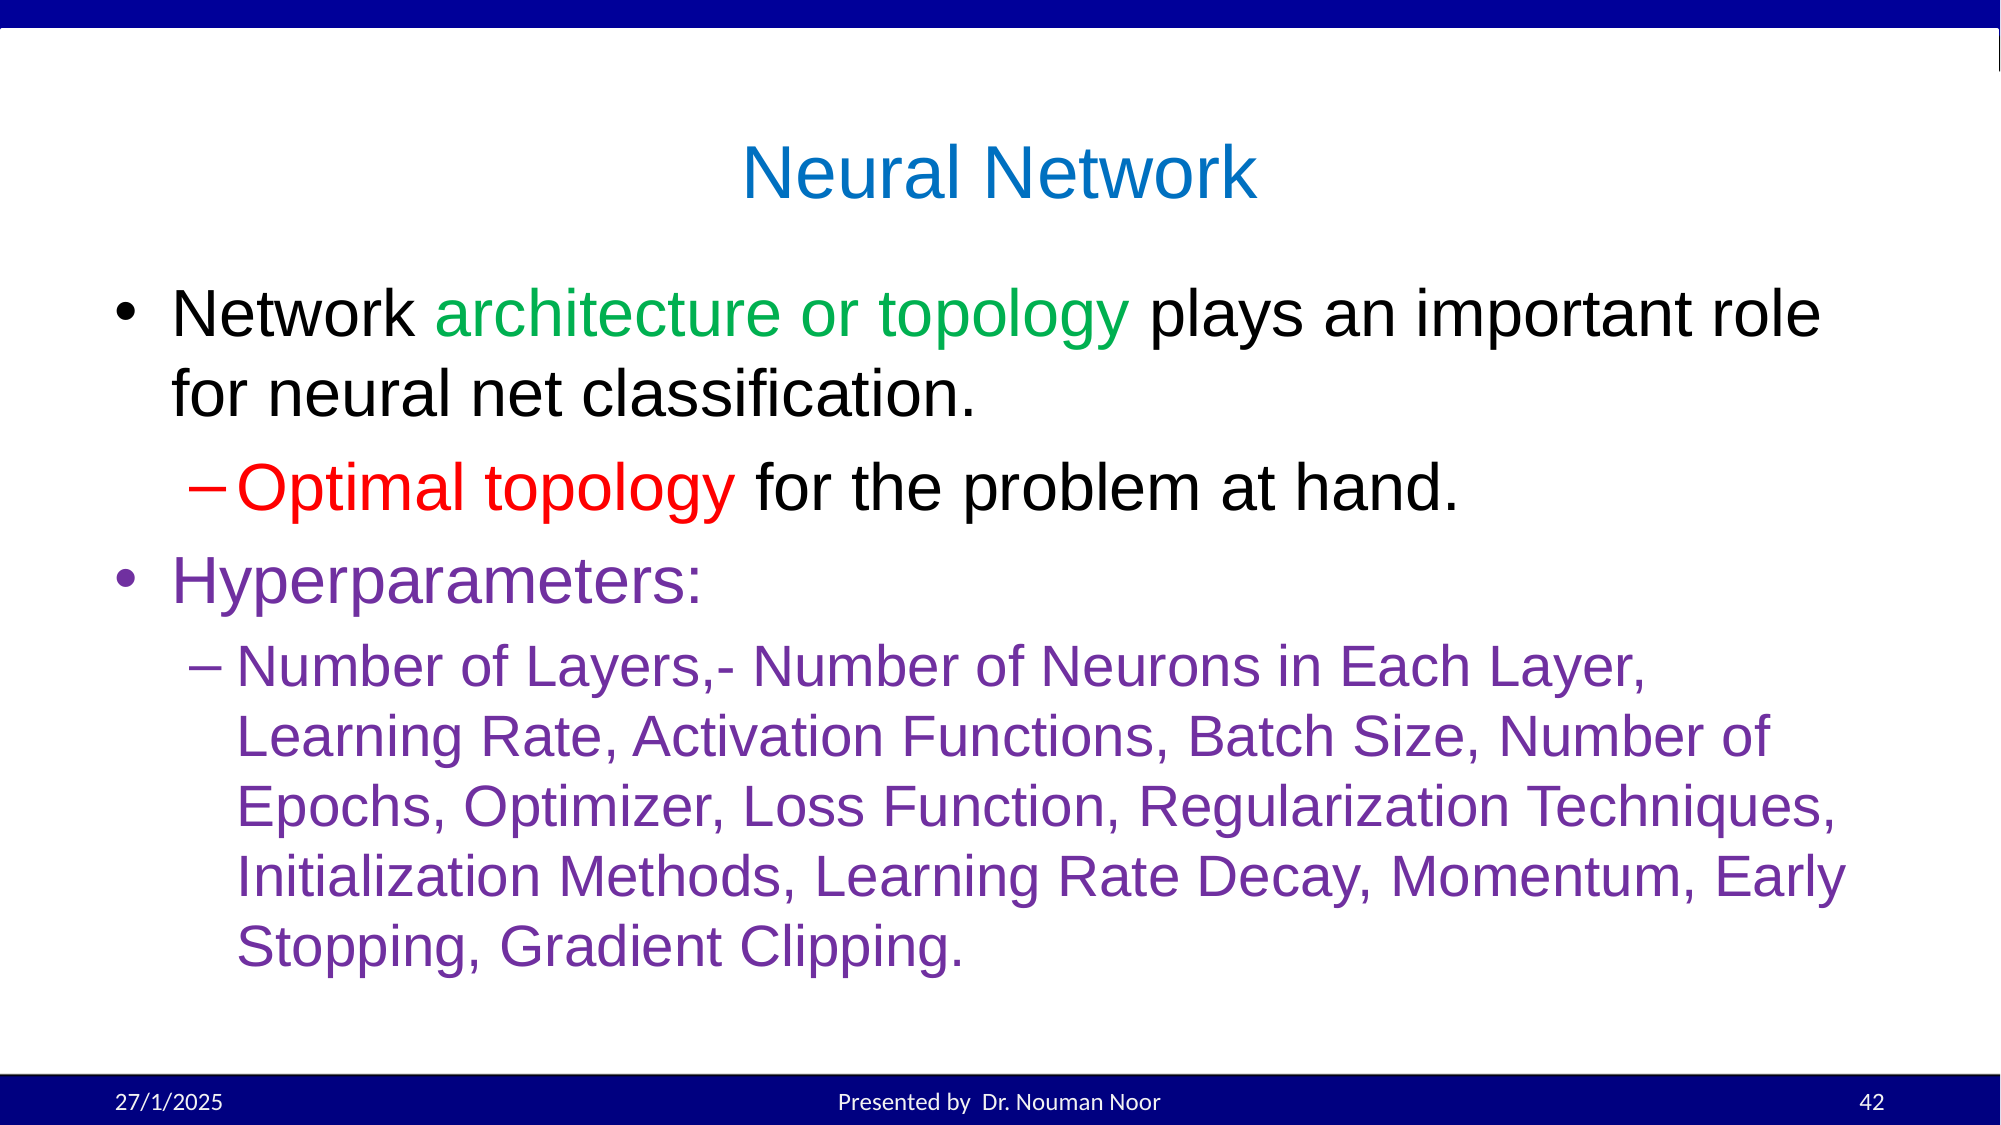

# Neural Network
Network architecture or topology plays an important role for neural net classification.
Optimal topology for the problem at hand.
Hyperparameters:
Number of Layers,- Number of Neurons in Each Layer, Learning Rate, Activation Functions, Batch Size, Number of Epochs, Optimizer, Loss Function, Regularization Techniques, Initialization Methods, Learning Rate Decay, Momentum, Early Stopping, Gradient Clipping.
27/1/2025
Presented by  Dr. Nouman Noor
42